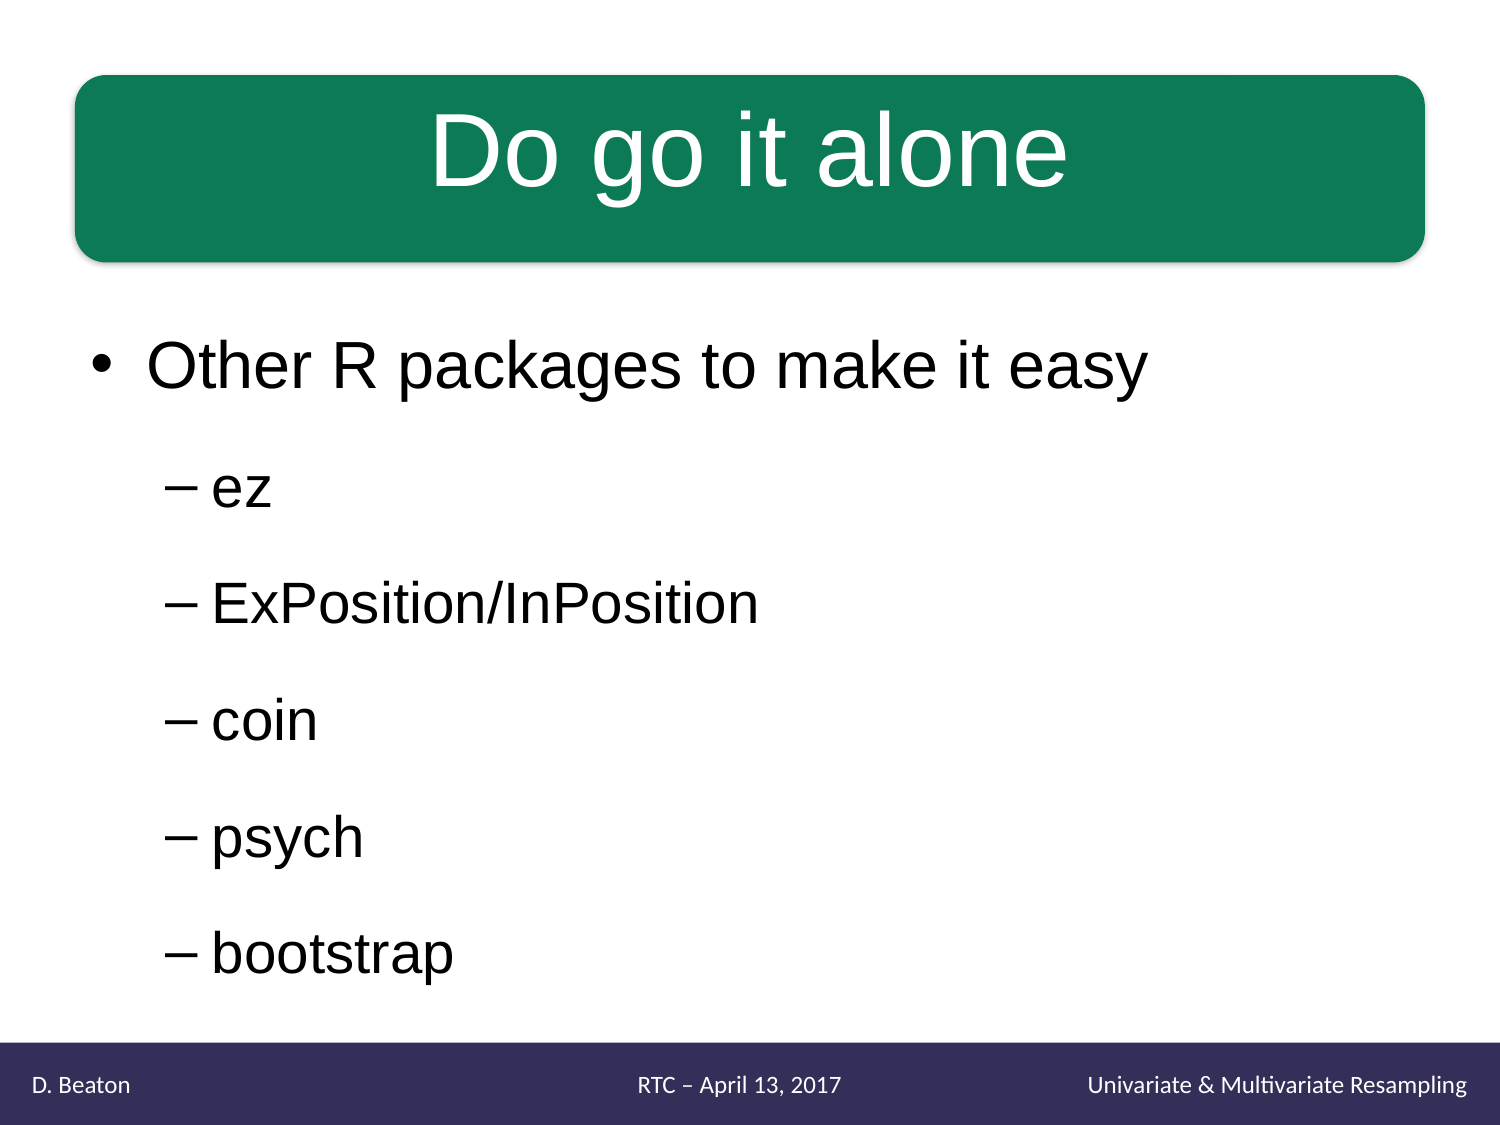

# Do go it alone
Other R packages to make it easy
ez
ExPosition/InPosition
coin
psych
bootstrap